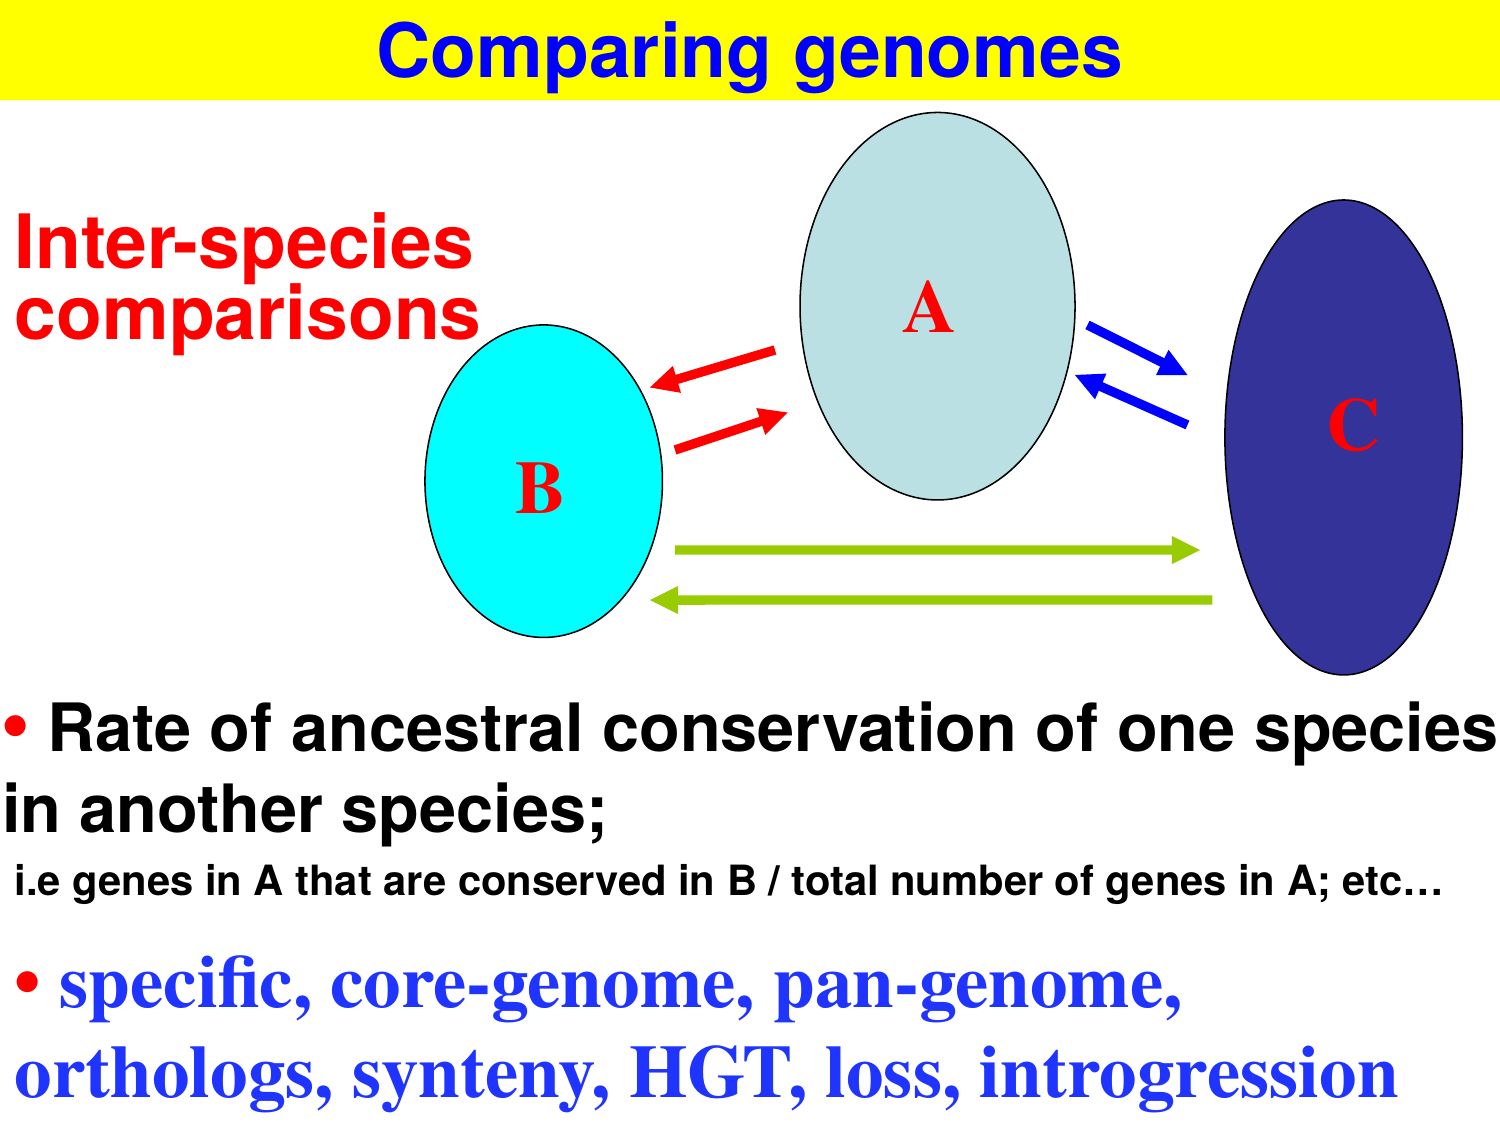

Comparing genomes

A

C

B

Inter-species comparisons
• Rate of ancestral conservation of one species in another species;
i.e genes in A that are conserved in B / total number of genes in A; etc…
• specific, core-genome, pan-genome, orthologs, synteny, HGT, loss, introgression